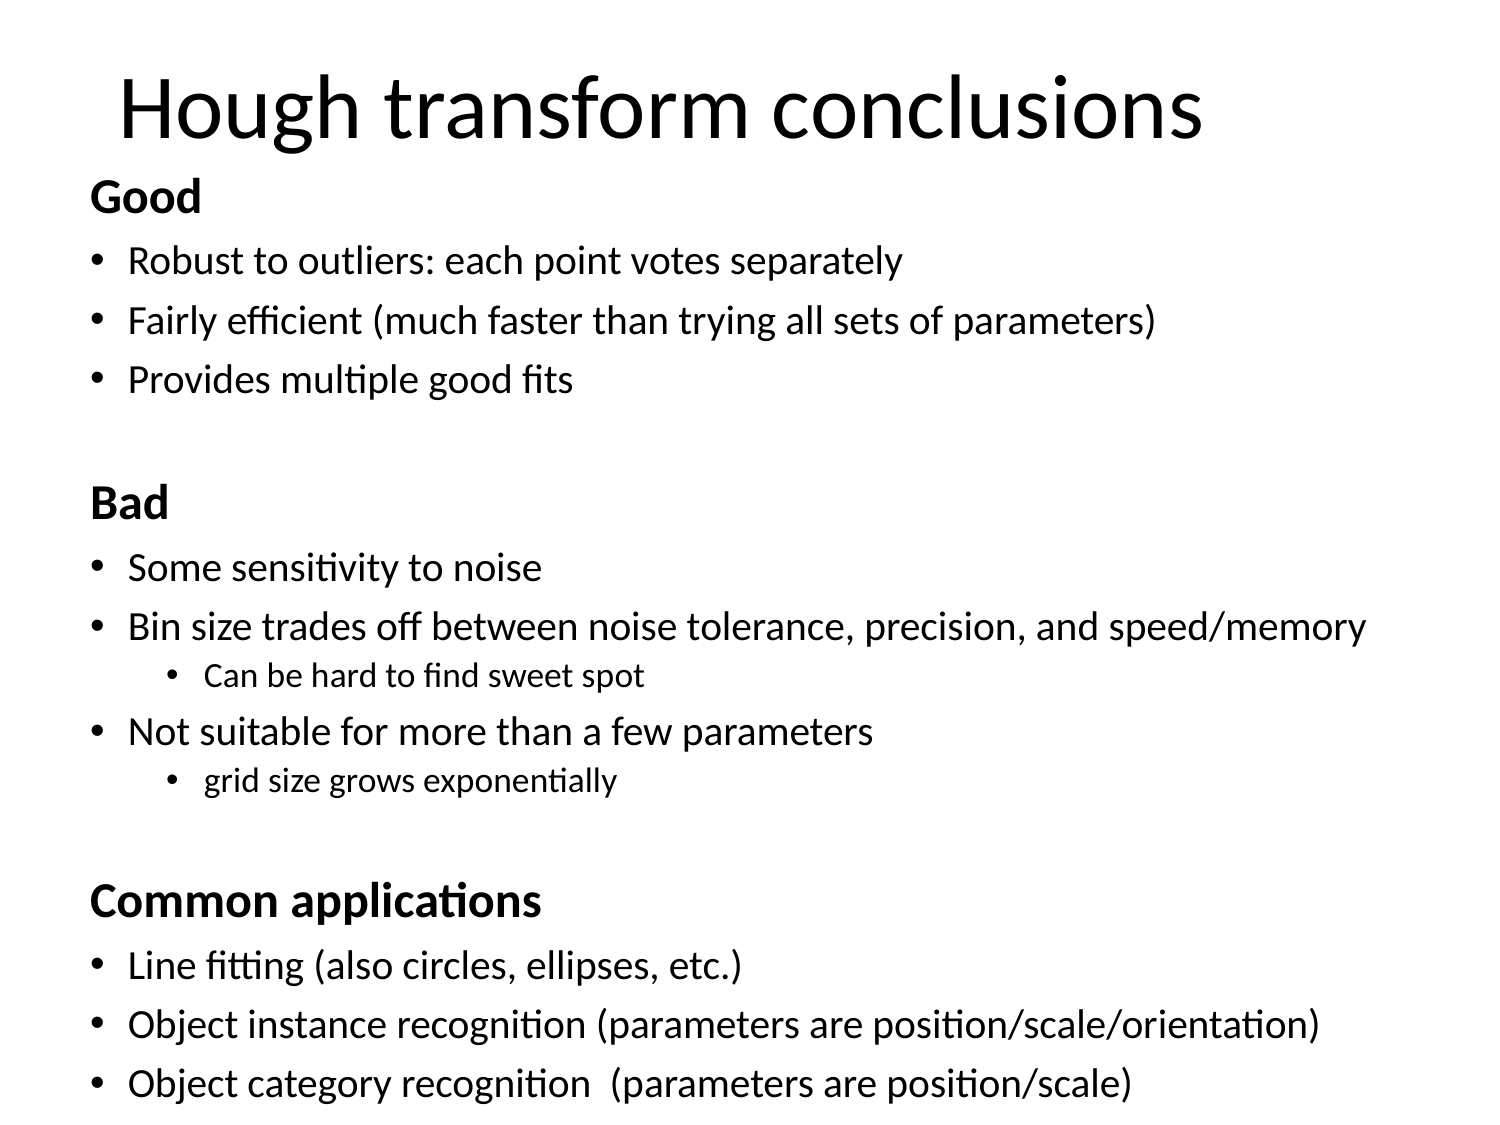

# Hough transform conclusions
Good
Robust to outliers: each point votes separately
Fairly efficient (much faster than trying all sets of parameters)
Provides multiple good fits

Bad
Some sensitivity to noise
Bin size trades off between noise tolerance, precision, and speed/memory
Can be hard to find sweet spot
Not suitable for more than a few parameters
grid size grows exponentially

Common applications
Line fitting (also circles, ellipses, etc.)
Object instance recognition (parameters are position/scale/orientation)
Object category recognition  (parameters are position/scale)